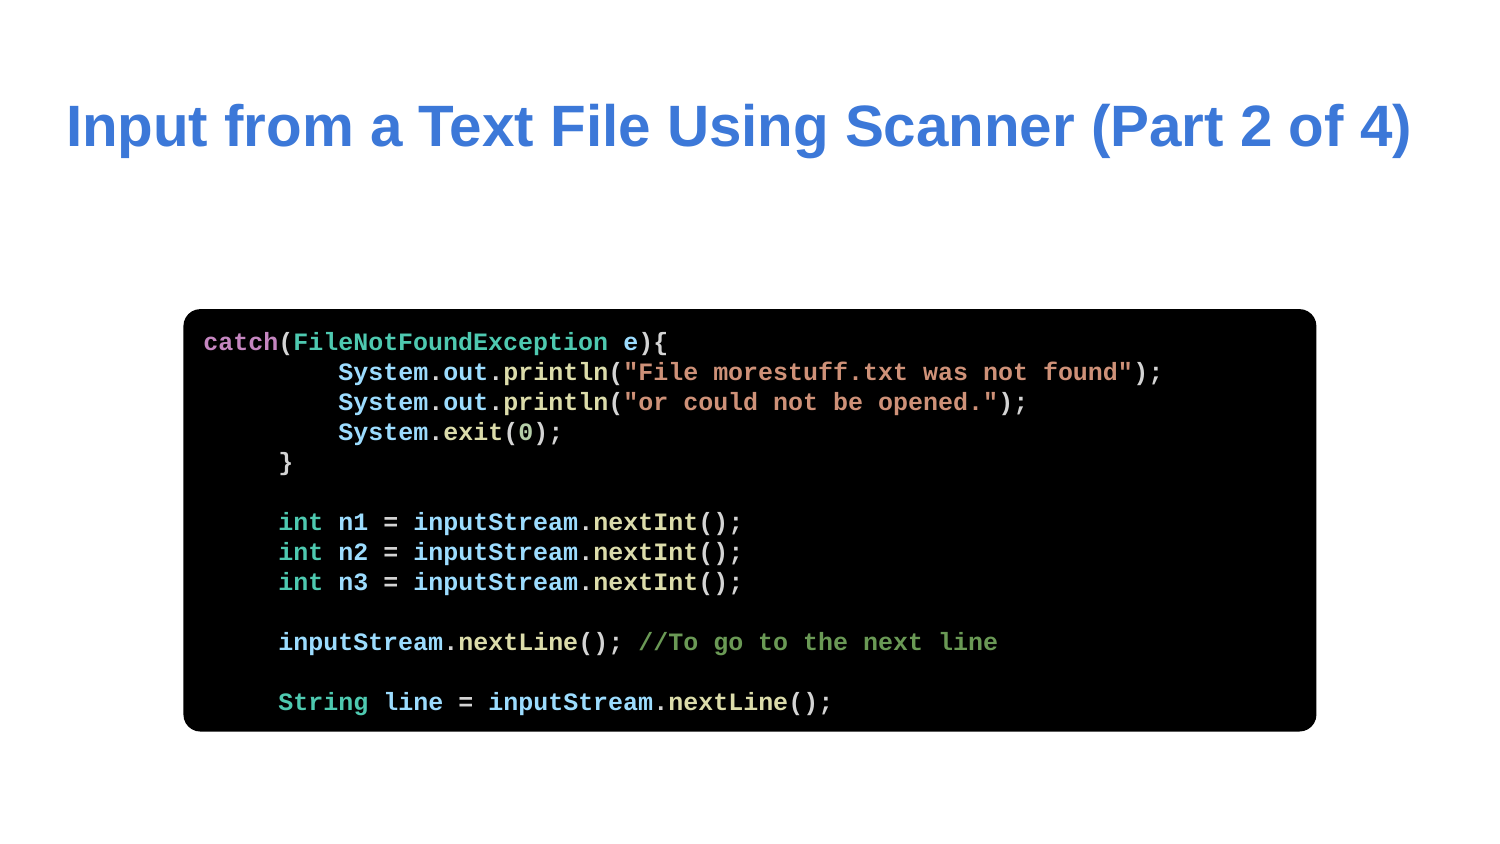

# Input from a Text File Using Scanner (Part 2 of 4)

catch(FileNotFoundException e){
         System.out.println("File morestuff.txt was not found");
         System.out.println("or could not be opened.");
         System.exit(0);
     }

     int n1 = inputStream.nextInt();
     int n2 = inputStream.nextInt();
     int n3 = inputStream.nextInt();

     inputStream.nextLine(); //To go to the next line

     String line = inputStream.nextLine();